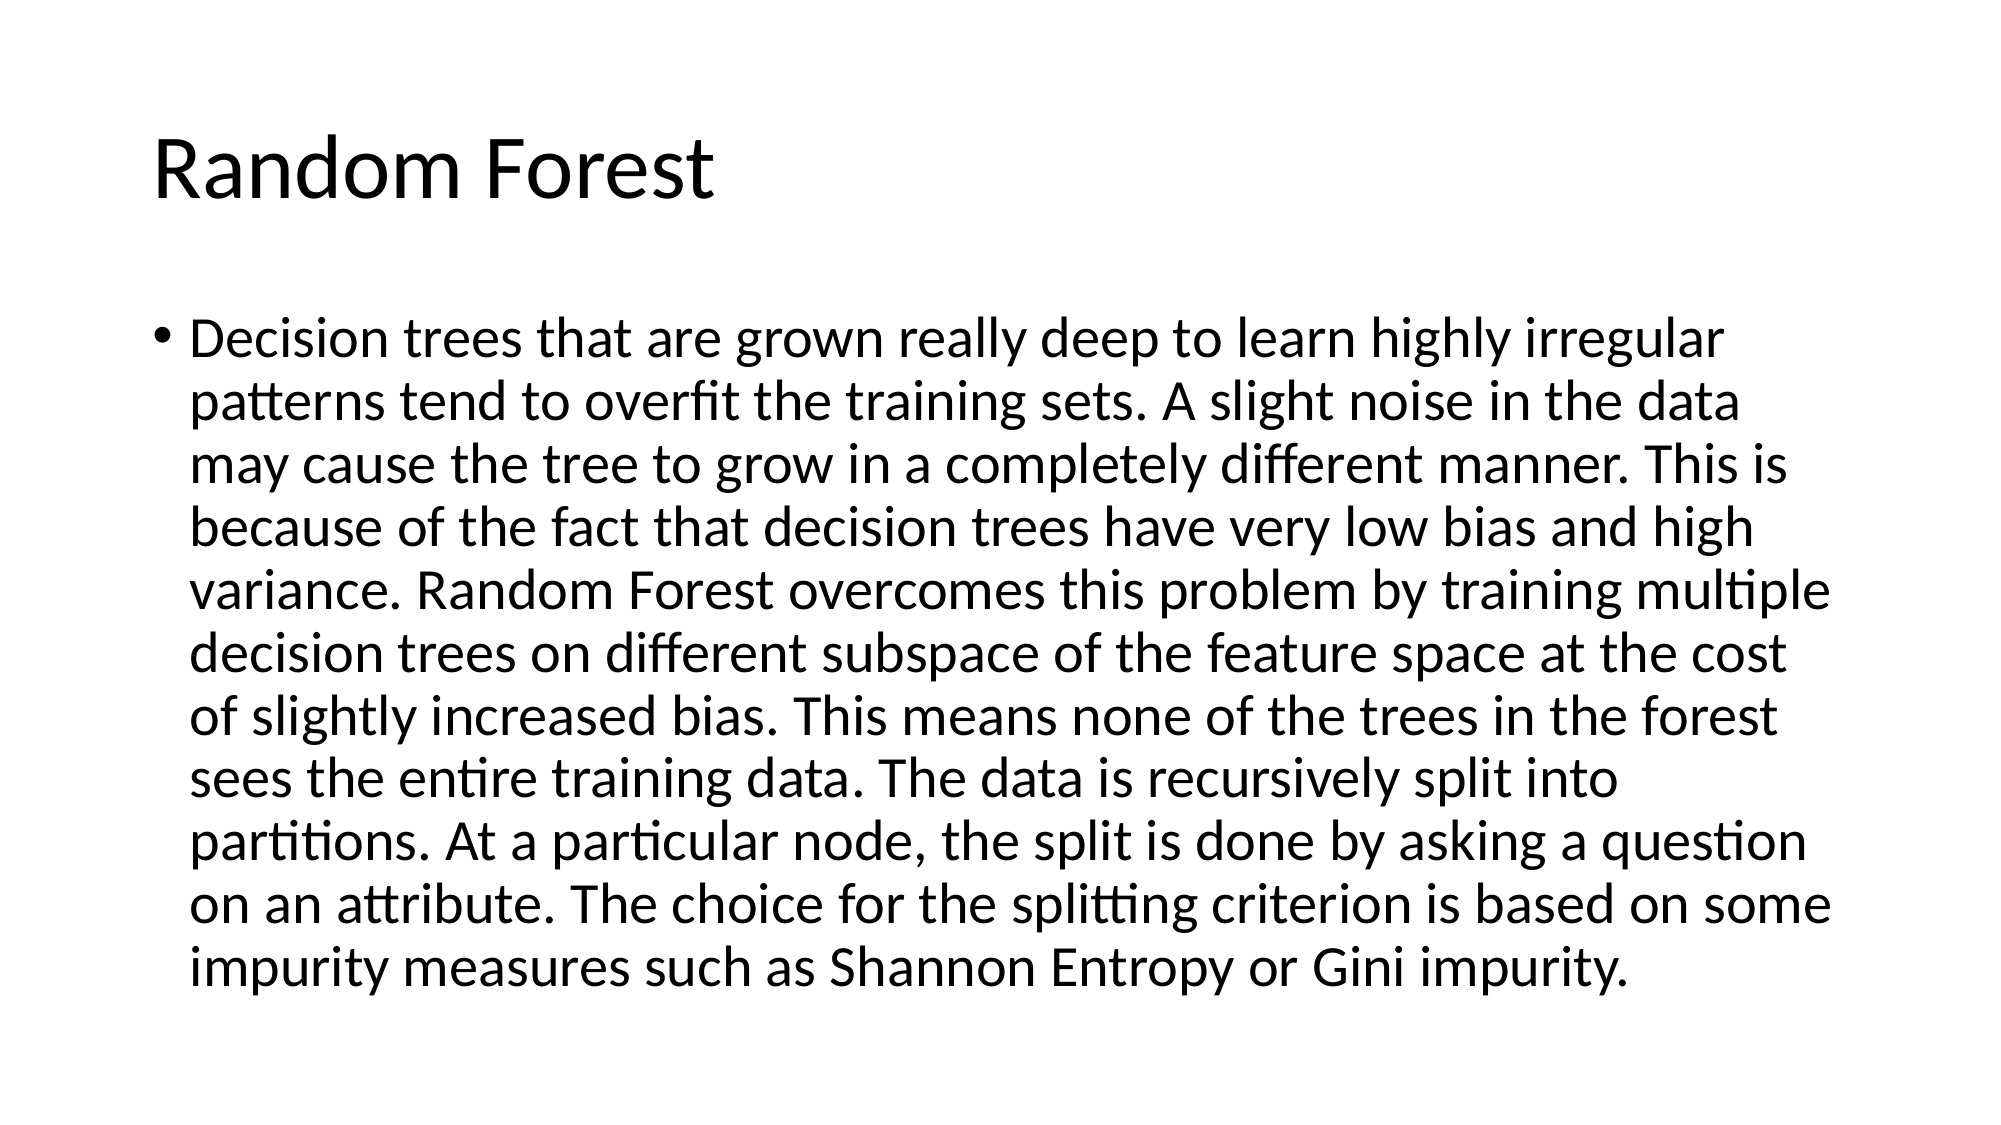

# Random Forest
Decision trees that are grown really deep to learn highly irregular patterns tend to overfit the training sets. A slight noise in the data may cause the tree to grow in a completely different manner. This is because of the fact that decision trees have very low bias and high variance. Random Forest overcomes this problem by training multiple decision trees on different subspace of the feature space at the cost of slightly increased bias. This means none of the trees in the forest sees the entire training data. The data is recursively split into partitions. At a particular node, the split is done by asking a question on an attribute. The choice for the splitting criterion is based on some impurity measures such as Shannon Entropy or Gini impurity.